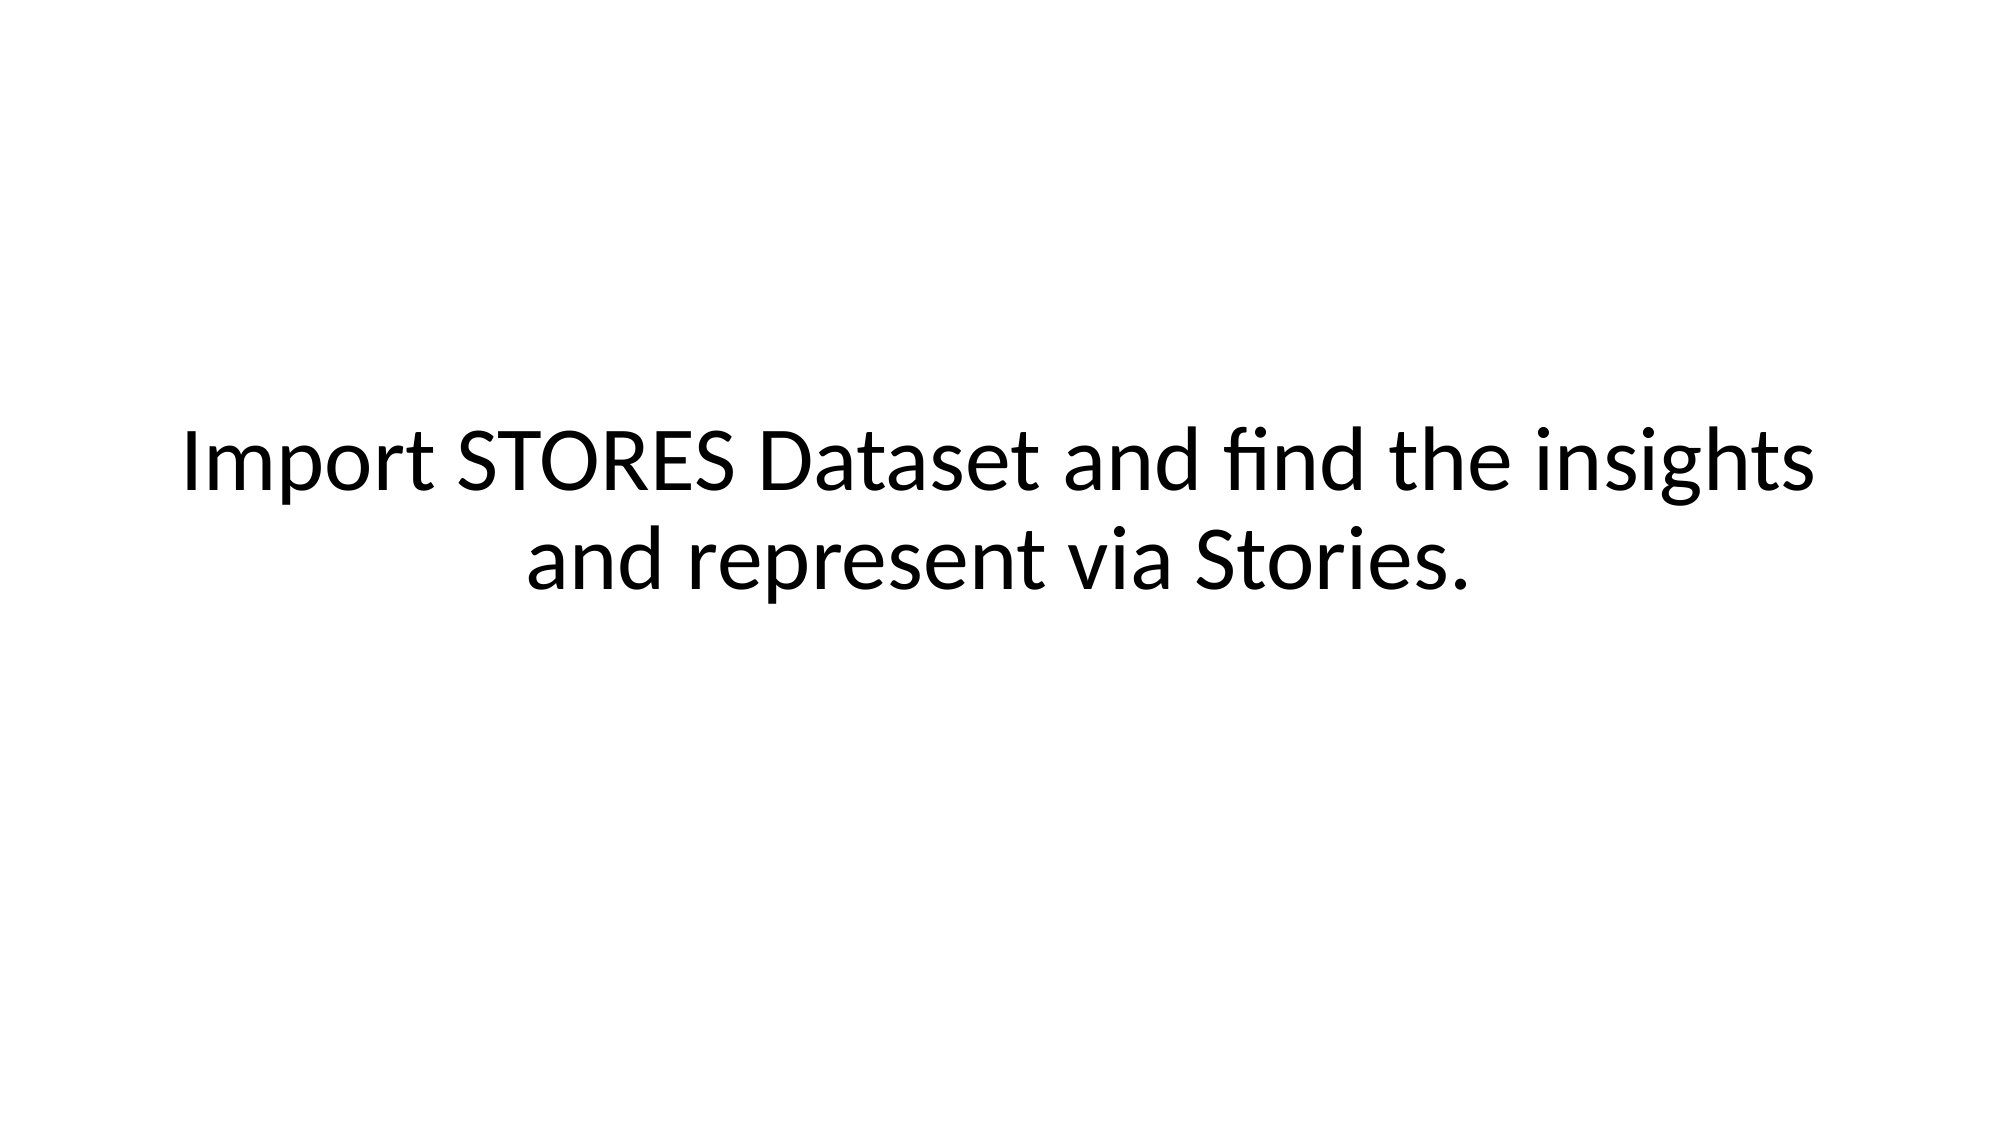

# Import STORES Dataset and find the insights and represent via Stories.